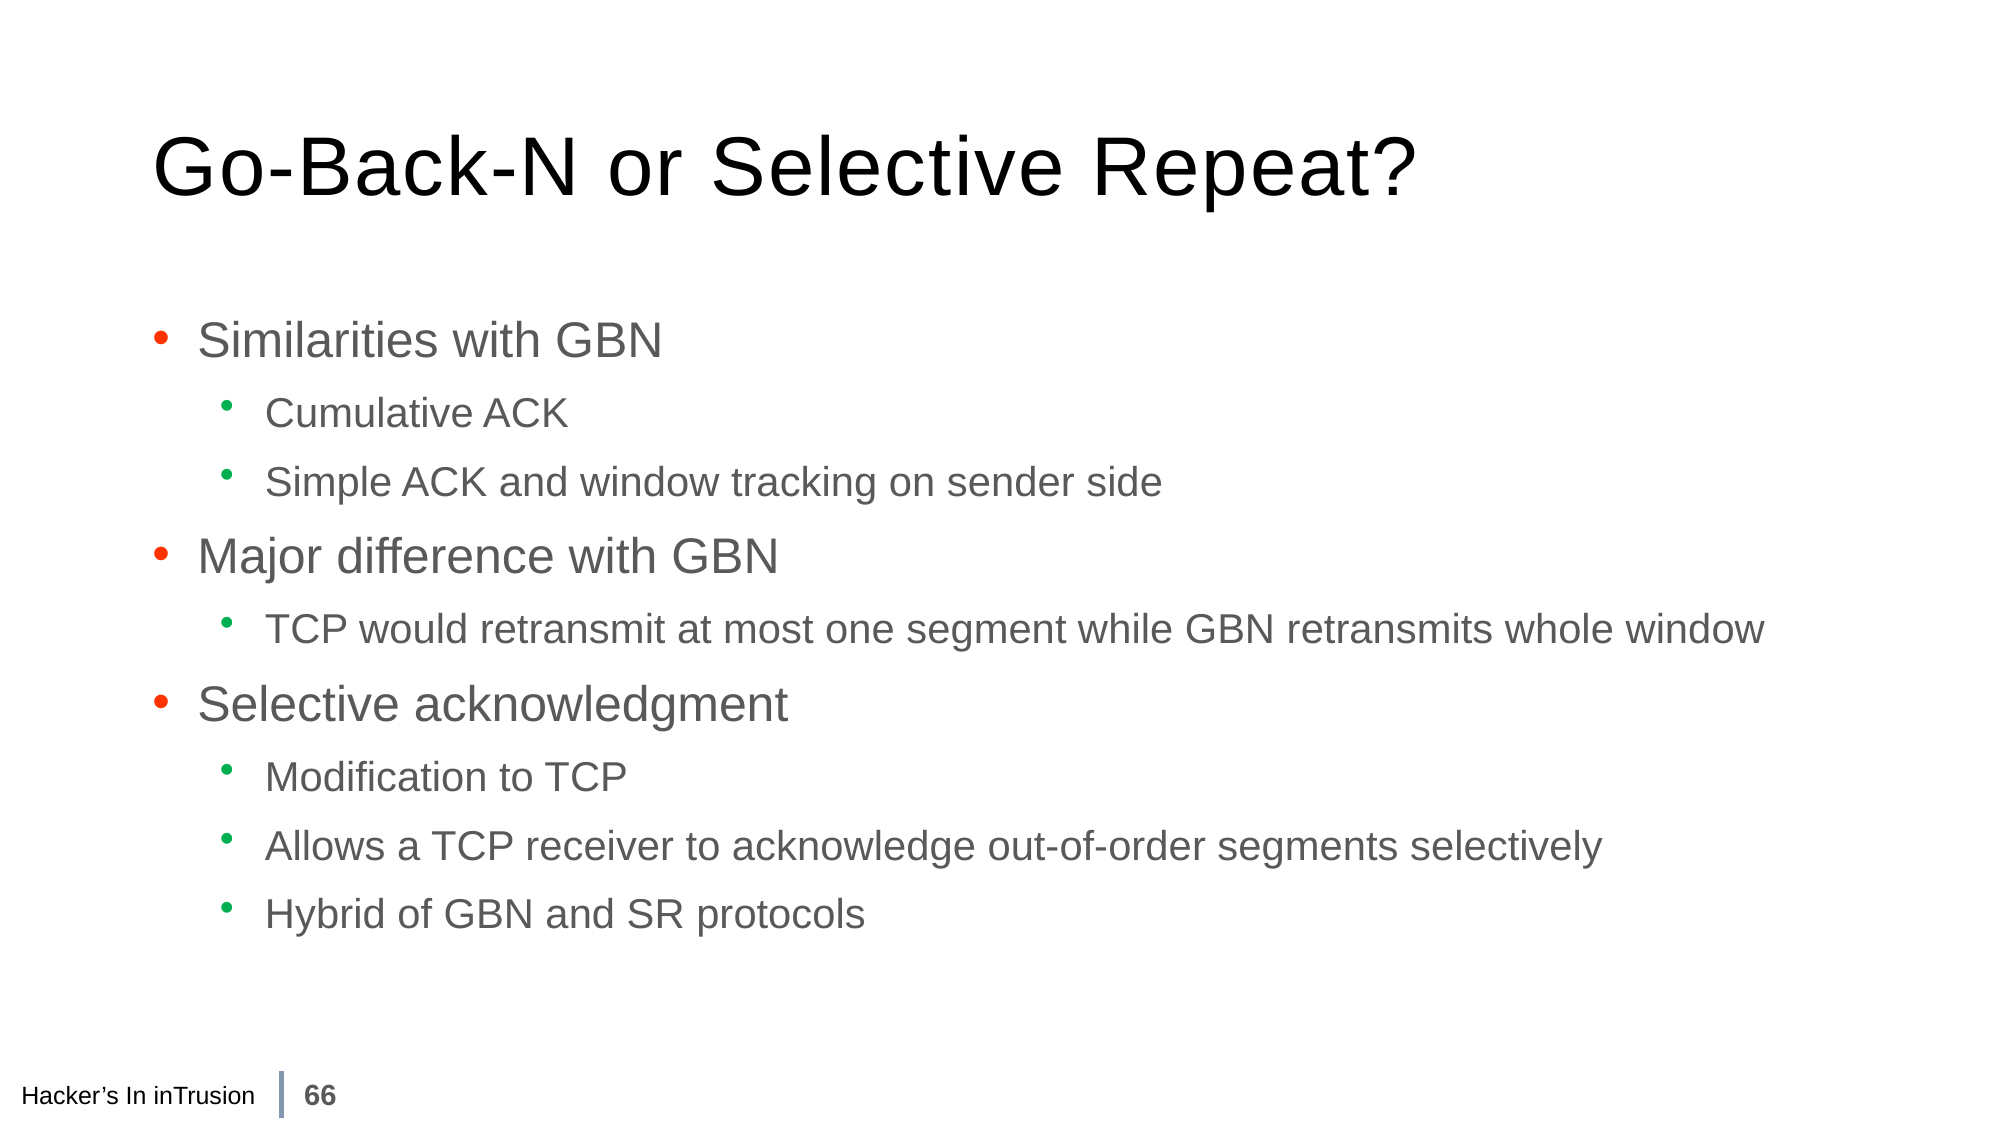

# Go-Back-N or Selective Repeat?
Similarities with GBN
Cumulative ACK
Simple ACK and window tracking on sender side
Major difference with GBN
TCP would retransmit at most one segment while GBN retransmits whole window
Selective acknowledgment
Modification to TCP
Allows a TCP receiver to acknowledge out-of-order segments selectively
Hybrid of GBN and SR protocols